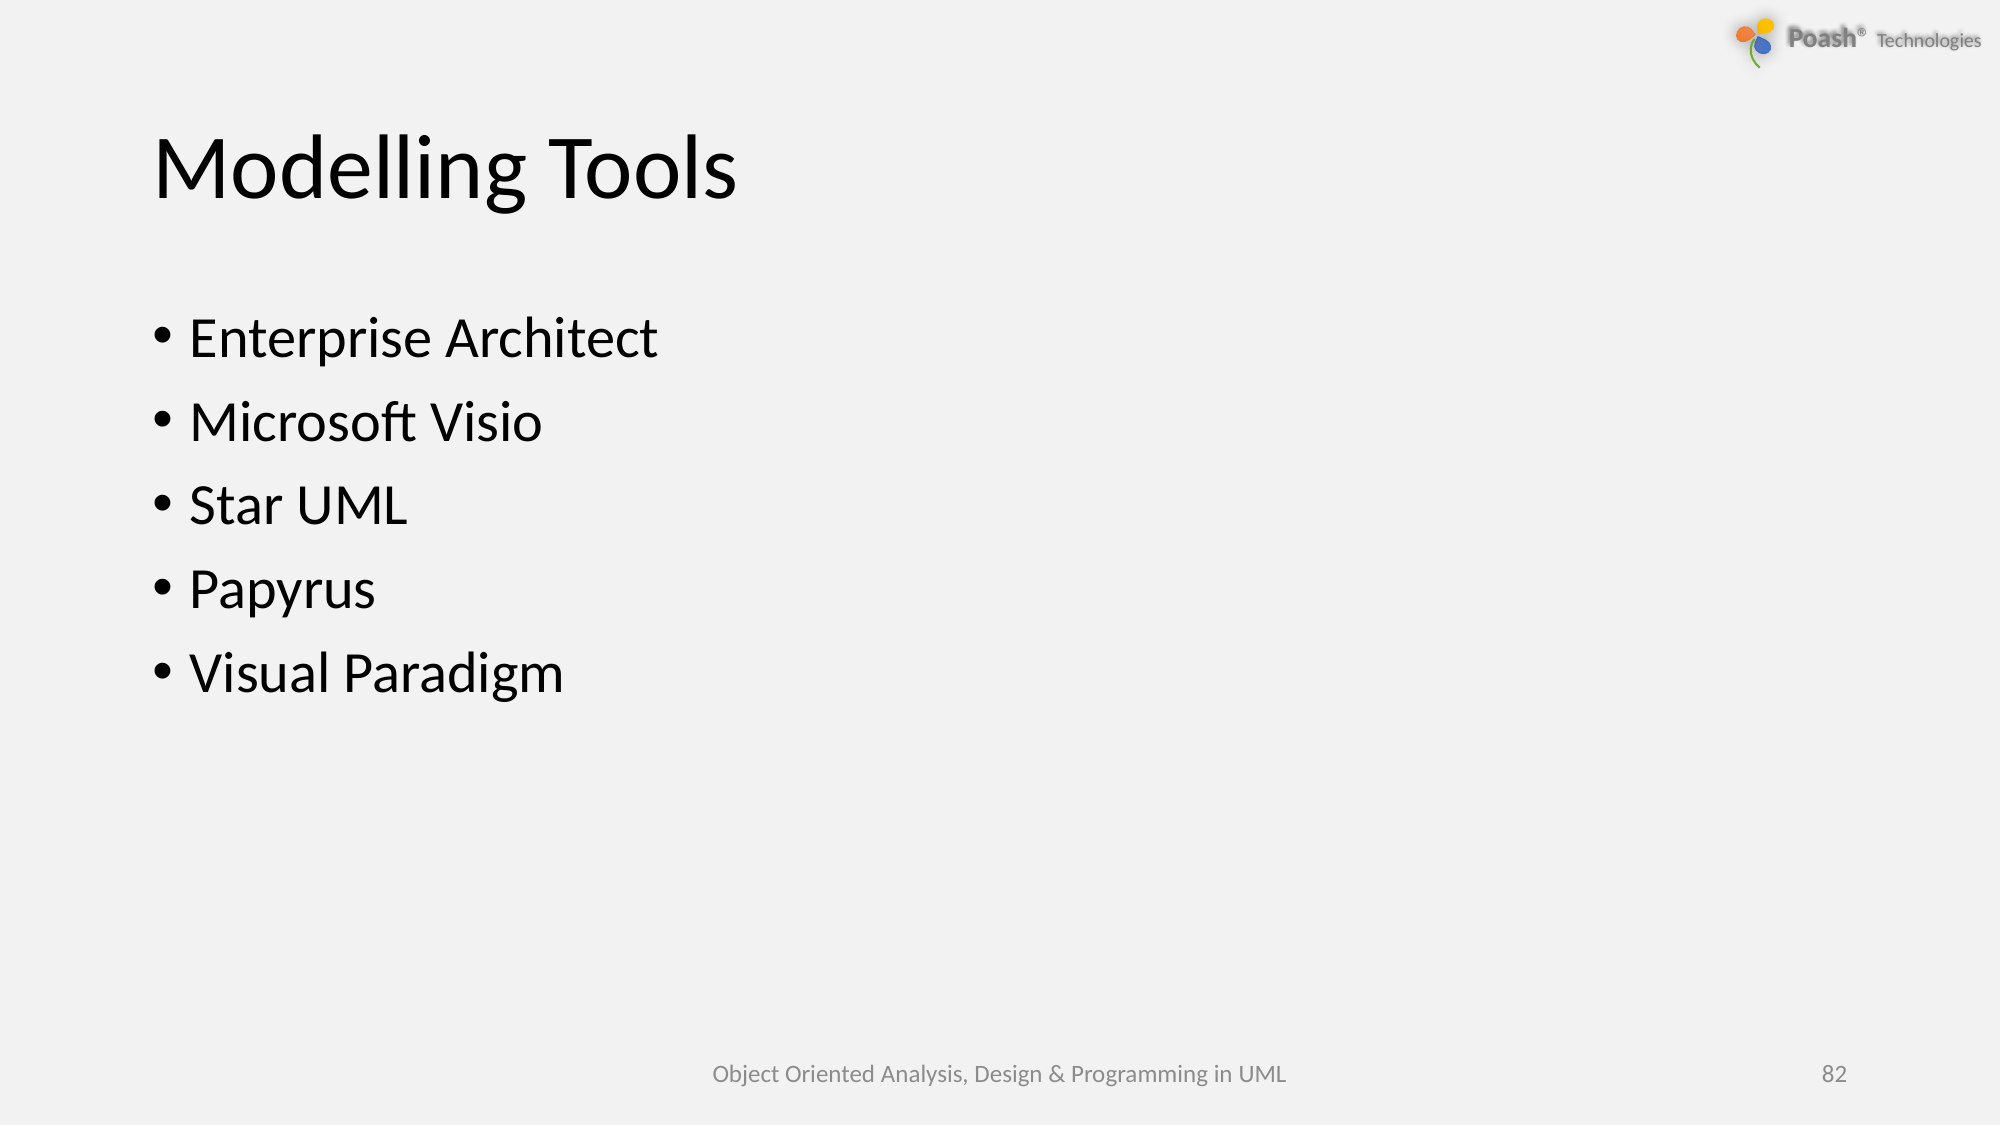

# Modelling Tools
Enterprise Architect
Microsoft Visio
Star UML
Papyrus
Visual Paradigm

Object Oriented Analysis, Design & Programming in UML
82